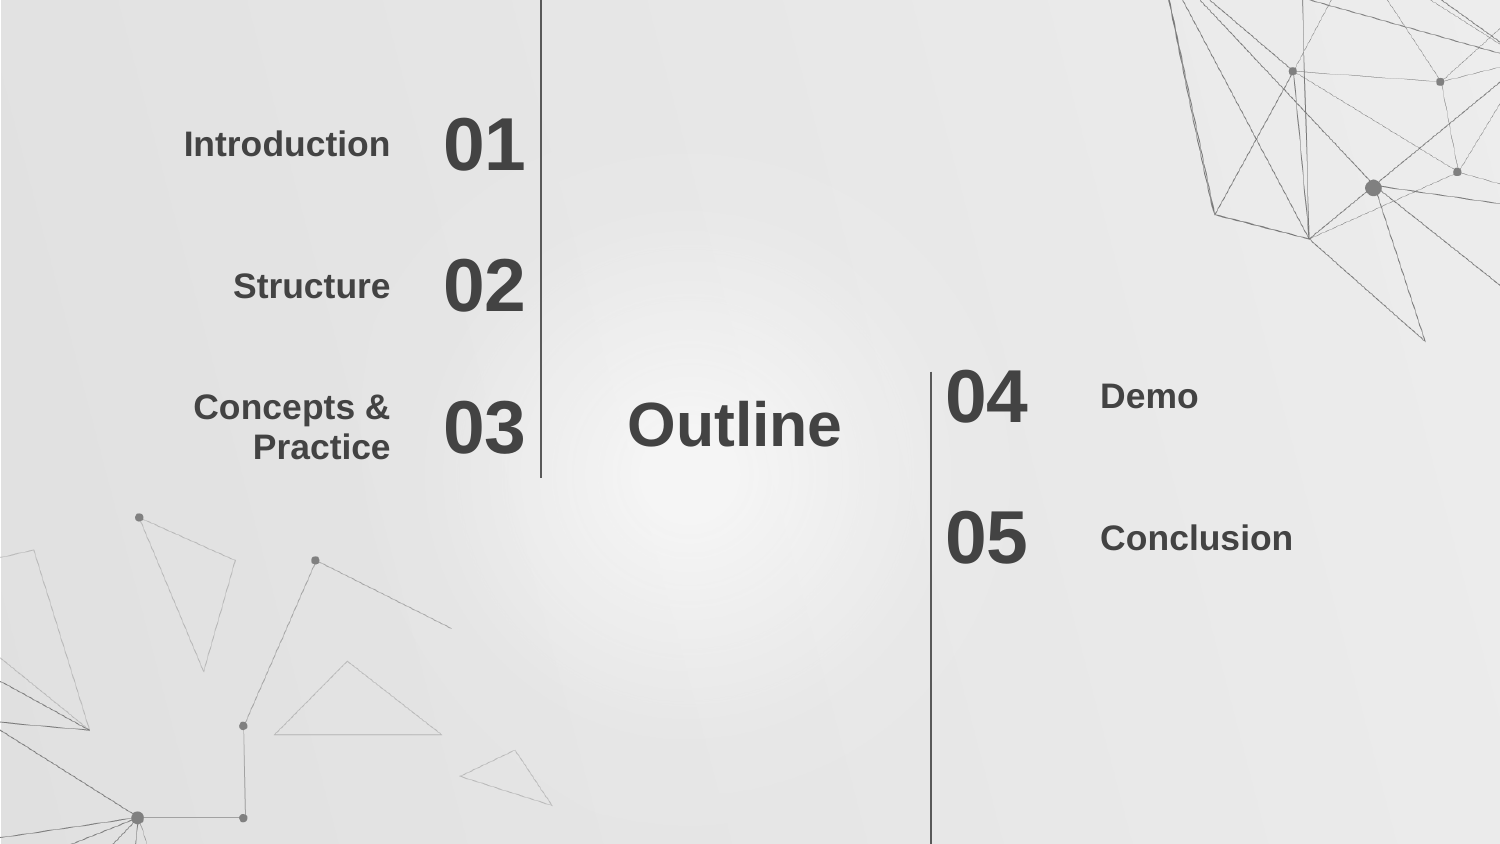

| Introduction | 01 |
| --- | --- |
| Structure | 02 |
| Concepts & Practice | 03 |
|  |  |
| --- | --- |
| 04 | Demo |
| 05 | Conclusion |
# Outline